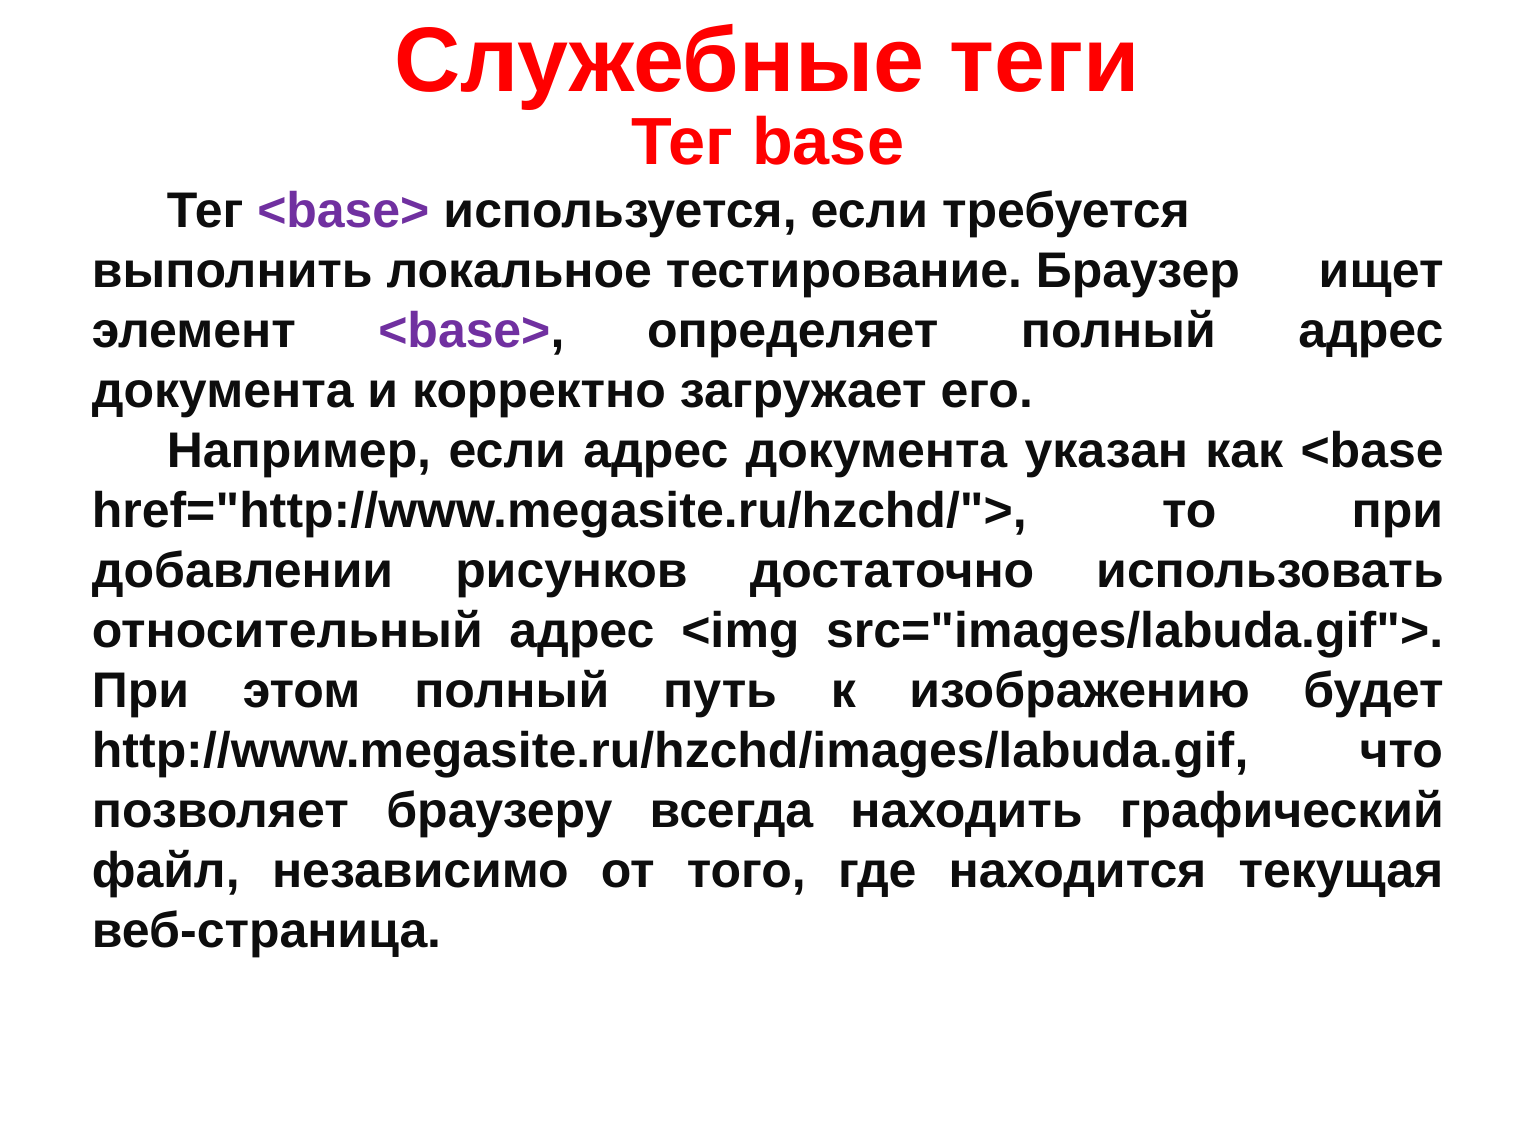

# Служебные теги
Тег base
Тег <base> используется, если требуется выполнить локальное тестирование. Браузер ищет элемент <base>, определяет полный адрес документа и корректно загружает его.
Например, если адрес документа указан как <base href="http://www.megasite.ru/hzchd/">, то при добавлении рисунков достаточно использовать относительный адрес <img src="images/labuda.gif">. При этом полный путь к изображению будет http://www.megasite.ru/hzchd/images/labuda.gif, что позволяет браузеру всегда находить графический файл, независимо от того, где находится текущая веб-страница.